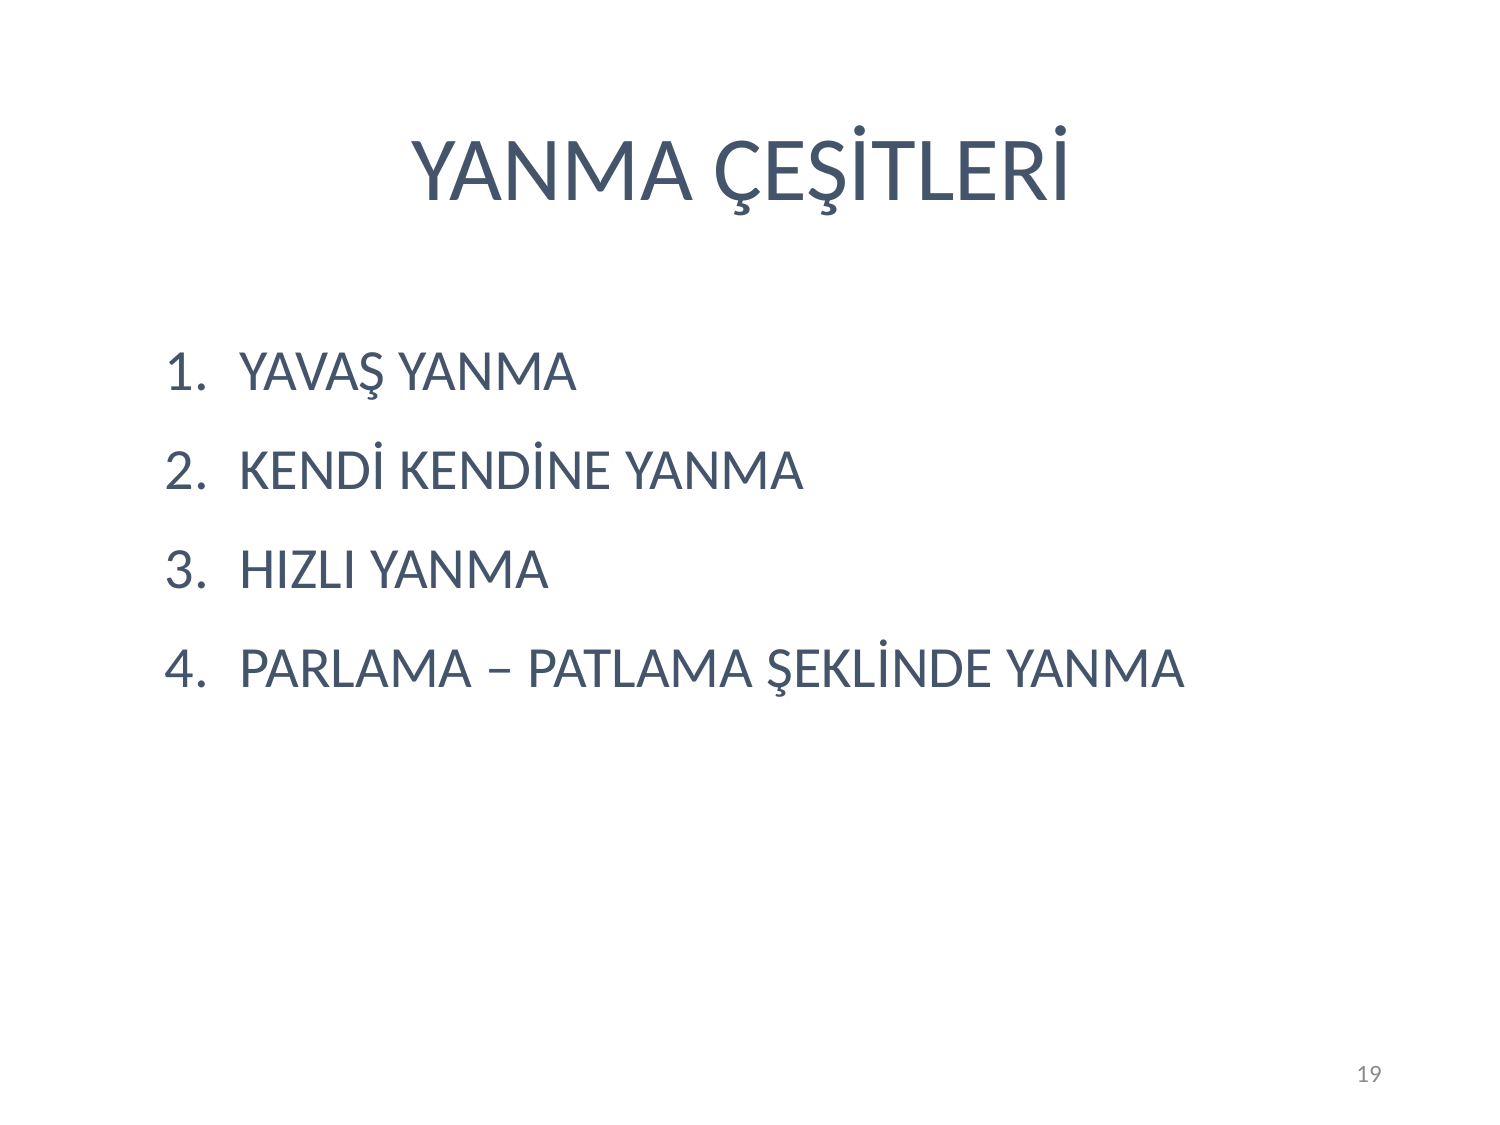

YANMA ÇEŞİTLERİ
YAVAŞ YANMA
KENDİ KENDİNE YANMA
HIZLI YANMA
PARLAMA – PATLAMA ŞEKLİNDE YANMA
19